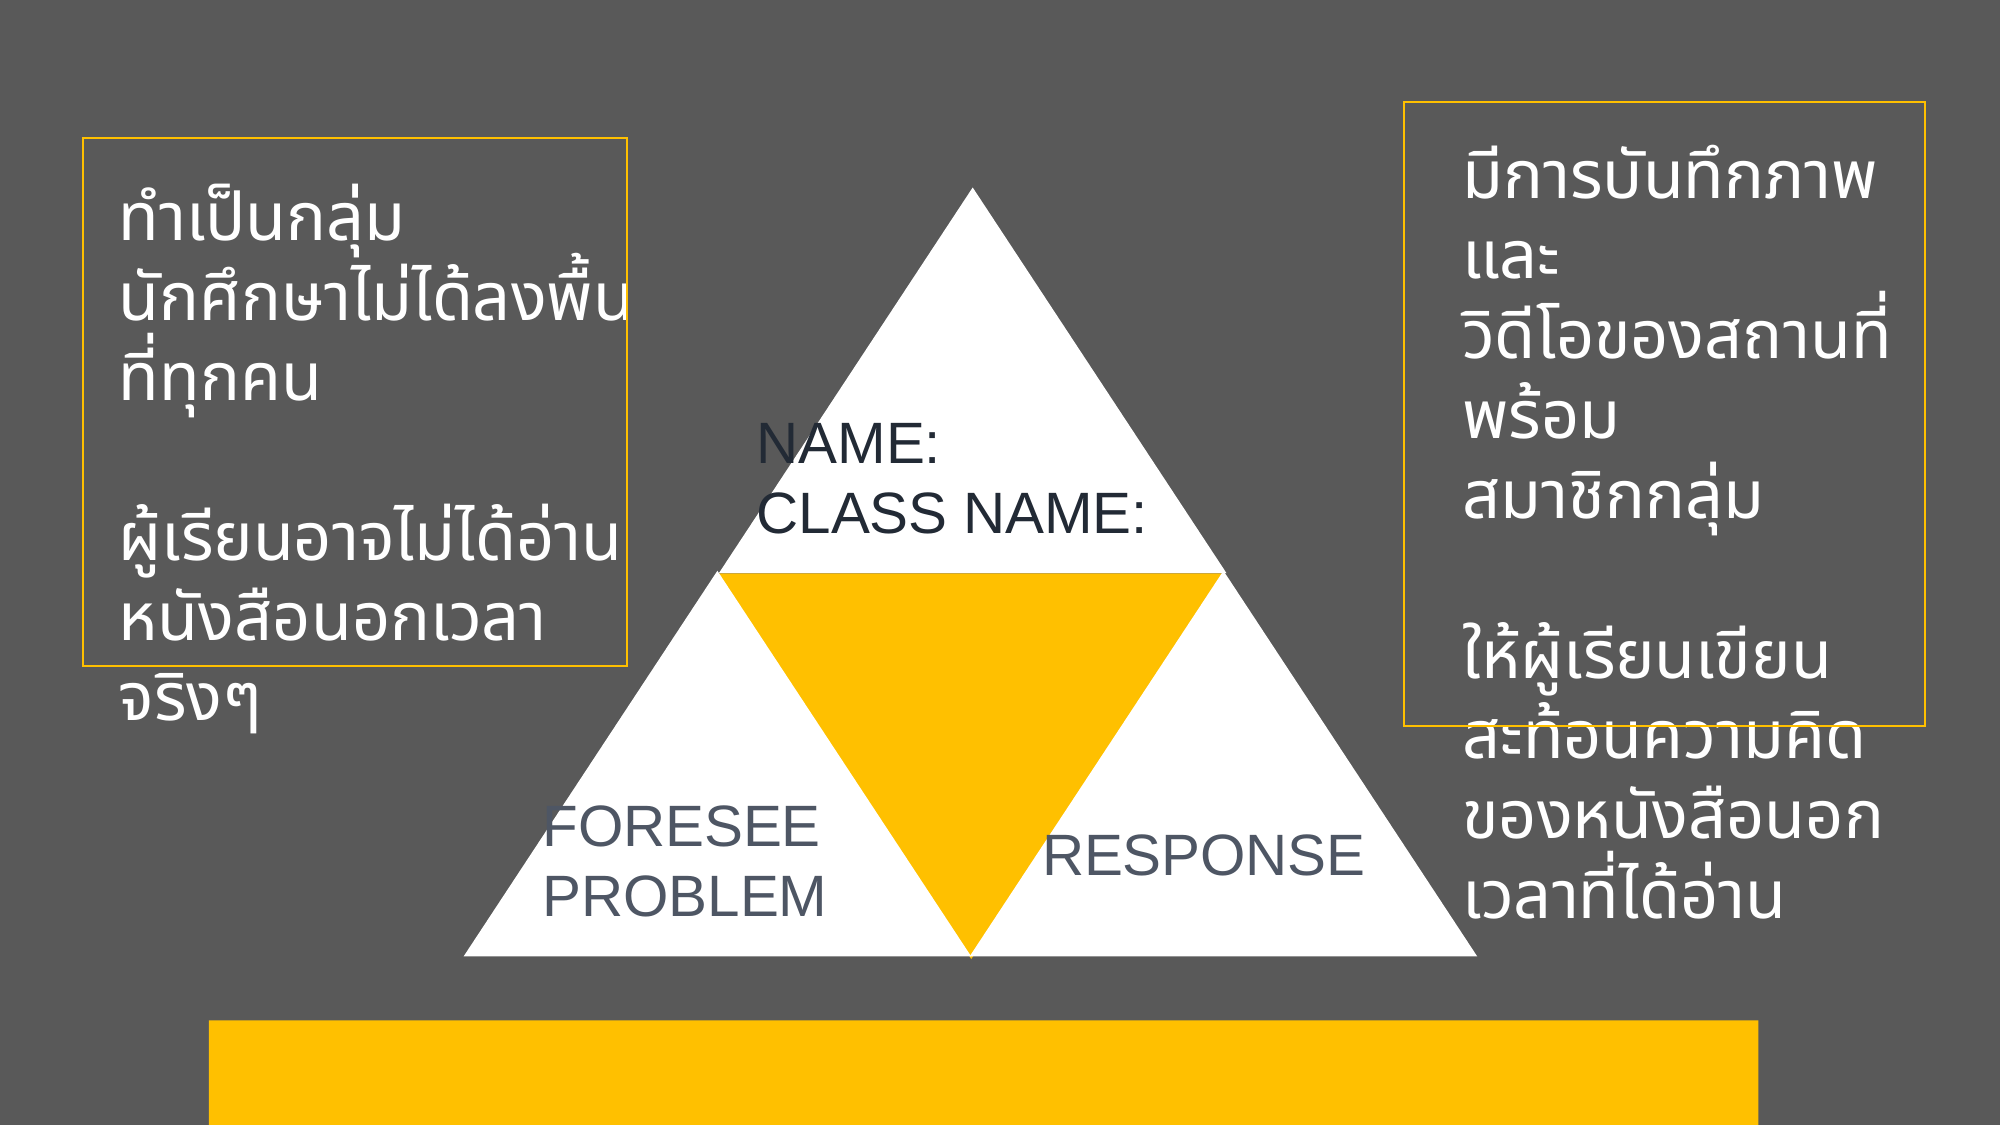

มีการบันทึกภาพและ
วิดีโอของสถานที่พร้อม
สมาชิกกลุ่ม

ให้ผู้เรียนเขียนสะท้อนความคิดของหนังสือนอกเวลาที่ได้อ่าน

ทำเป็นกลุ่ม
นักศึกษาไม่ได้ลงพื้นที่ทุกคน

ผู้เรียนอาจไม่ได้อ่านหนังสือนอกเวลาจริงๆ

NAME:
CLASS NAME:

FORESEE
PROBLEM

RESPONSE